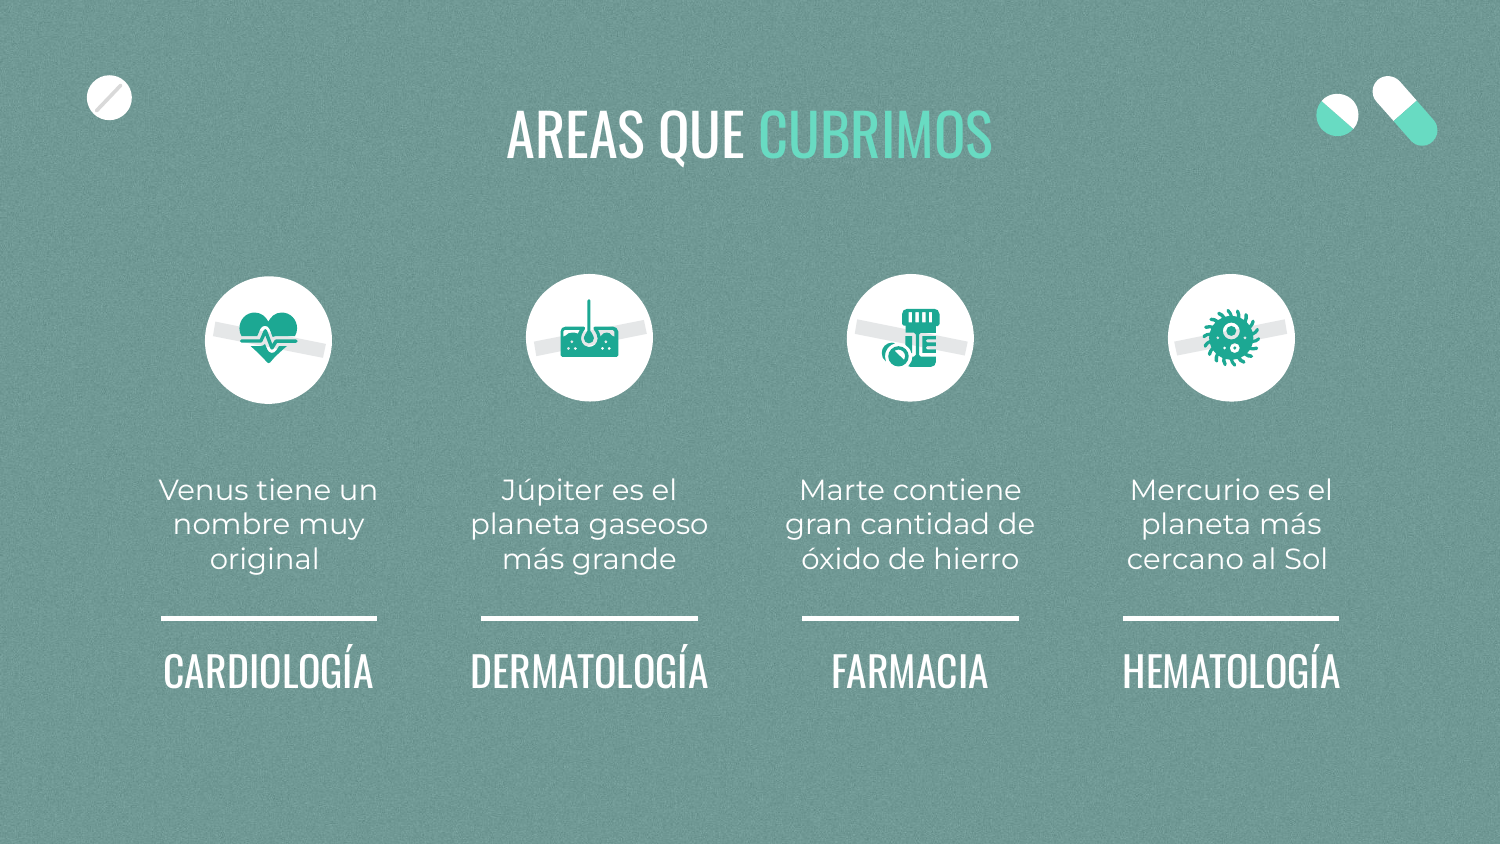

# AREAS QUE CUBRIMOS

Venus tiene un nombre muy original
Júpiter es el planeta gaseoso más grande
Marte contiene gran cantidad de óxido de hierro
Mercurio es el planeta más cercano al Sol
CARDIOLOGÍA
DERMATOLOGÍA
FARMACIA
HEMATOLOGÍA